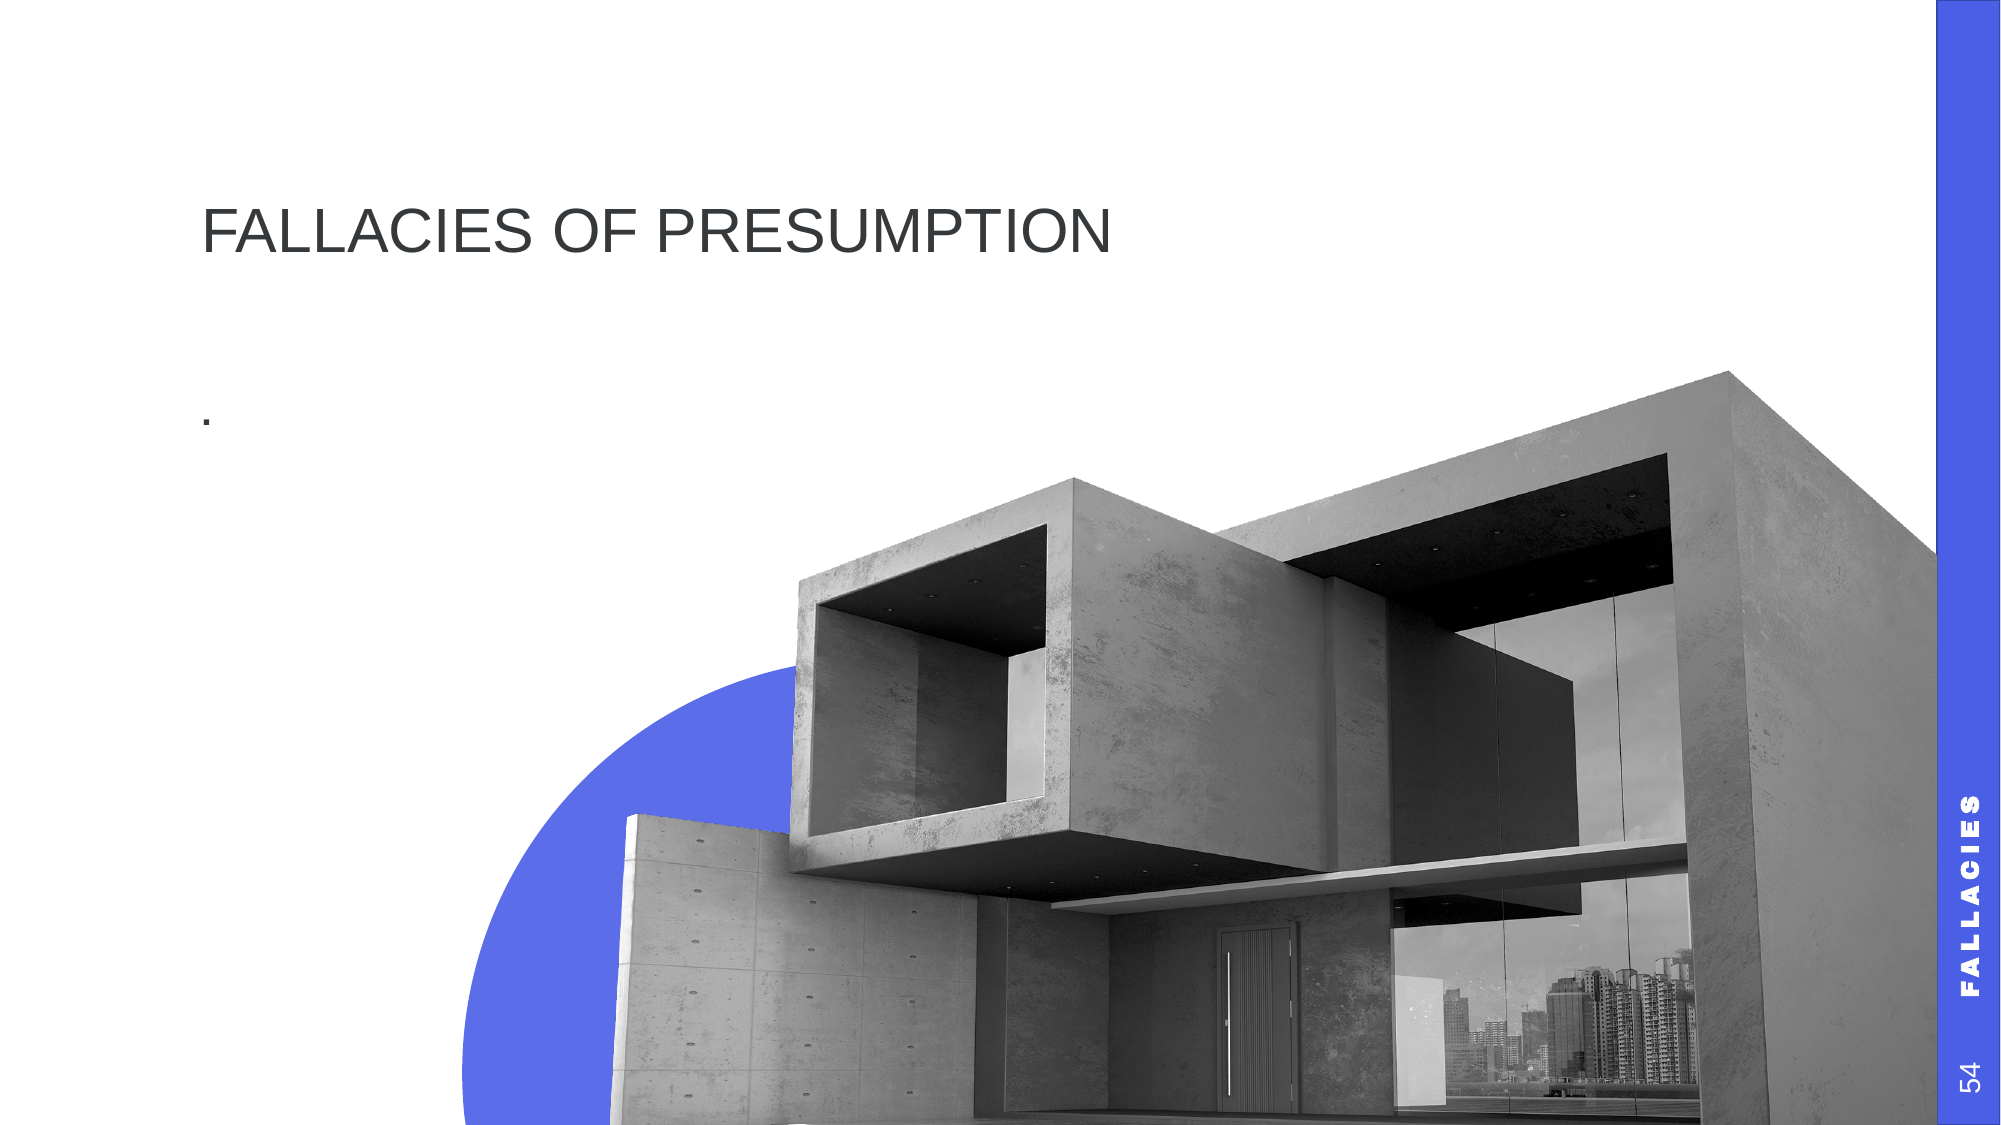

# FALLACIES OF PRESUMPTION
.
Fallacies
54